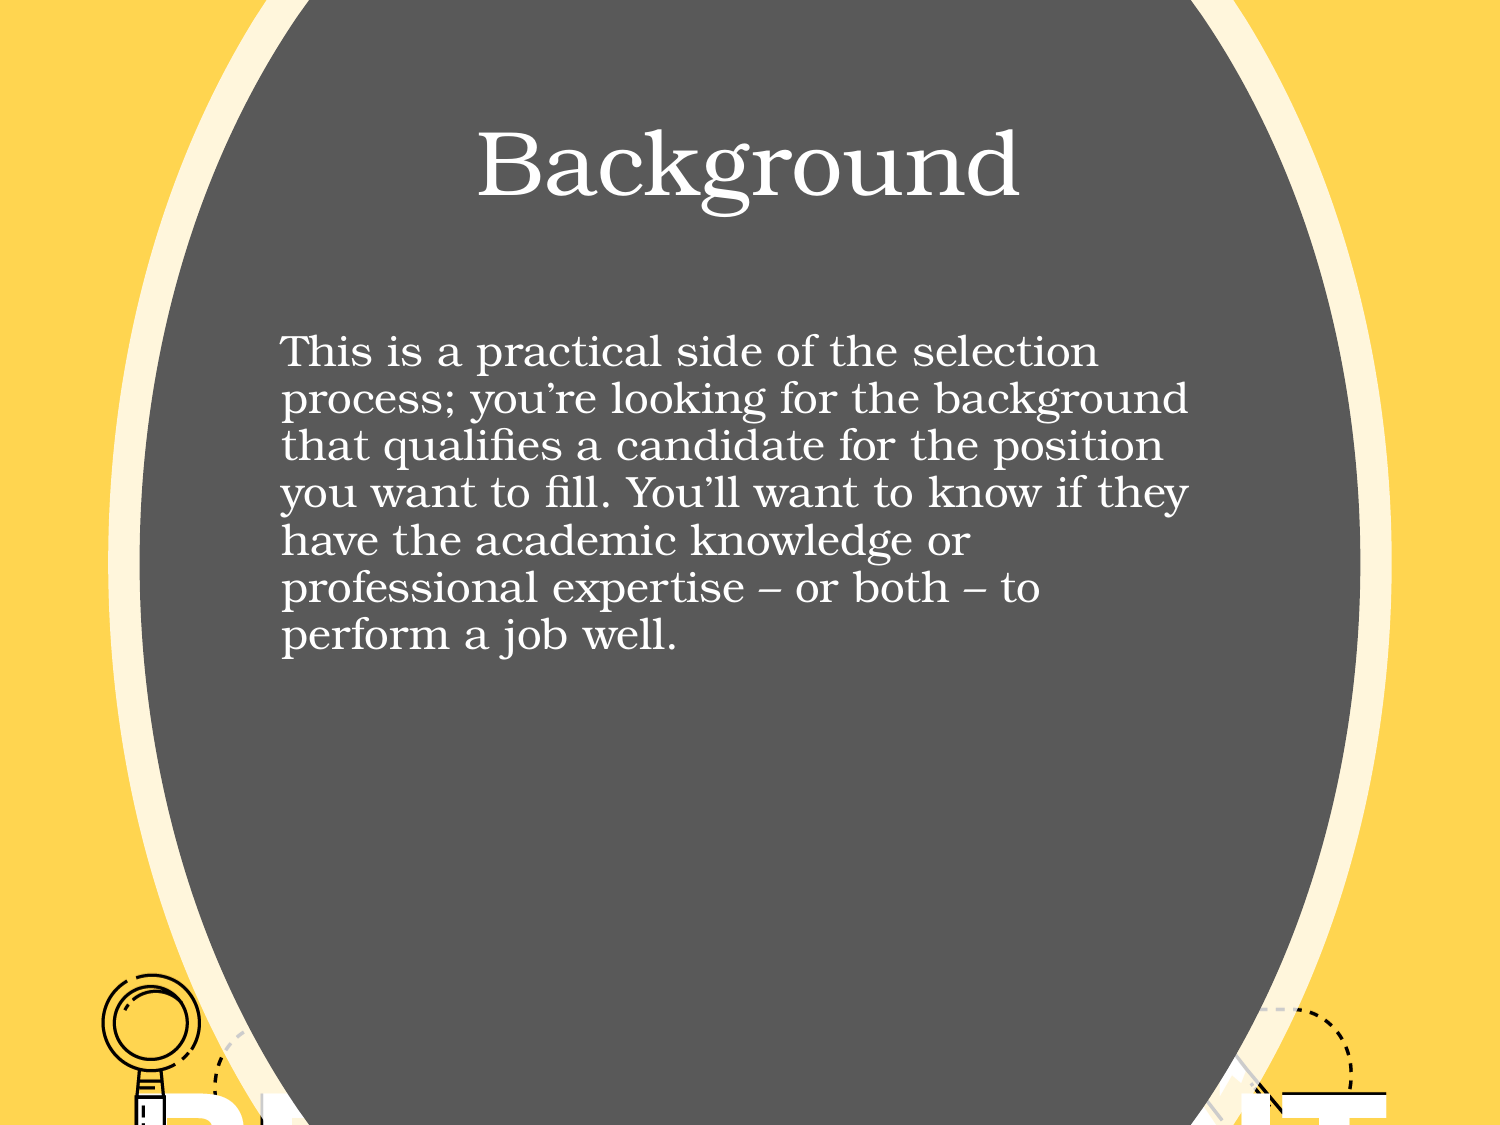

# Background
This is a practical side of the selection process; you’re looking for the background that qualifies a candidate for the position you want to fill. You’ll want to know if they have the academic knowledge or professional expertise – or both – to perform a job well.